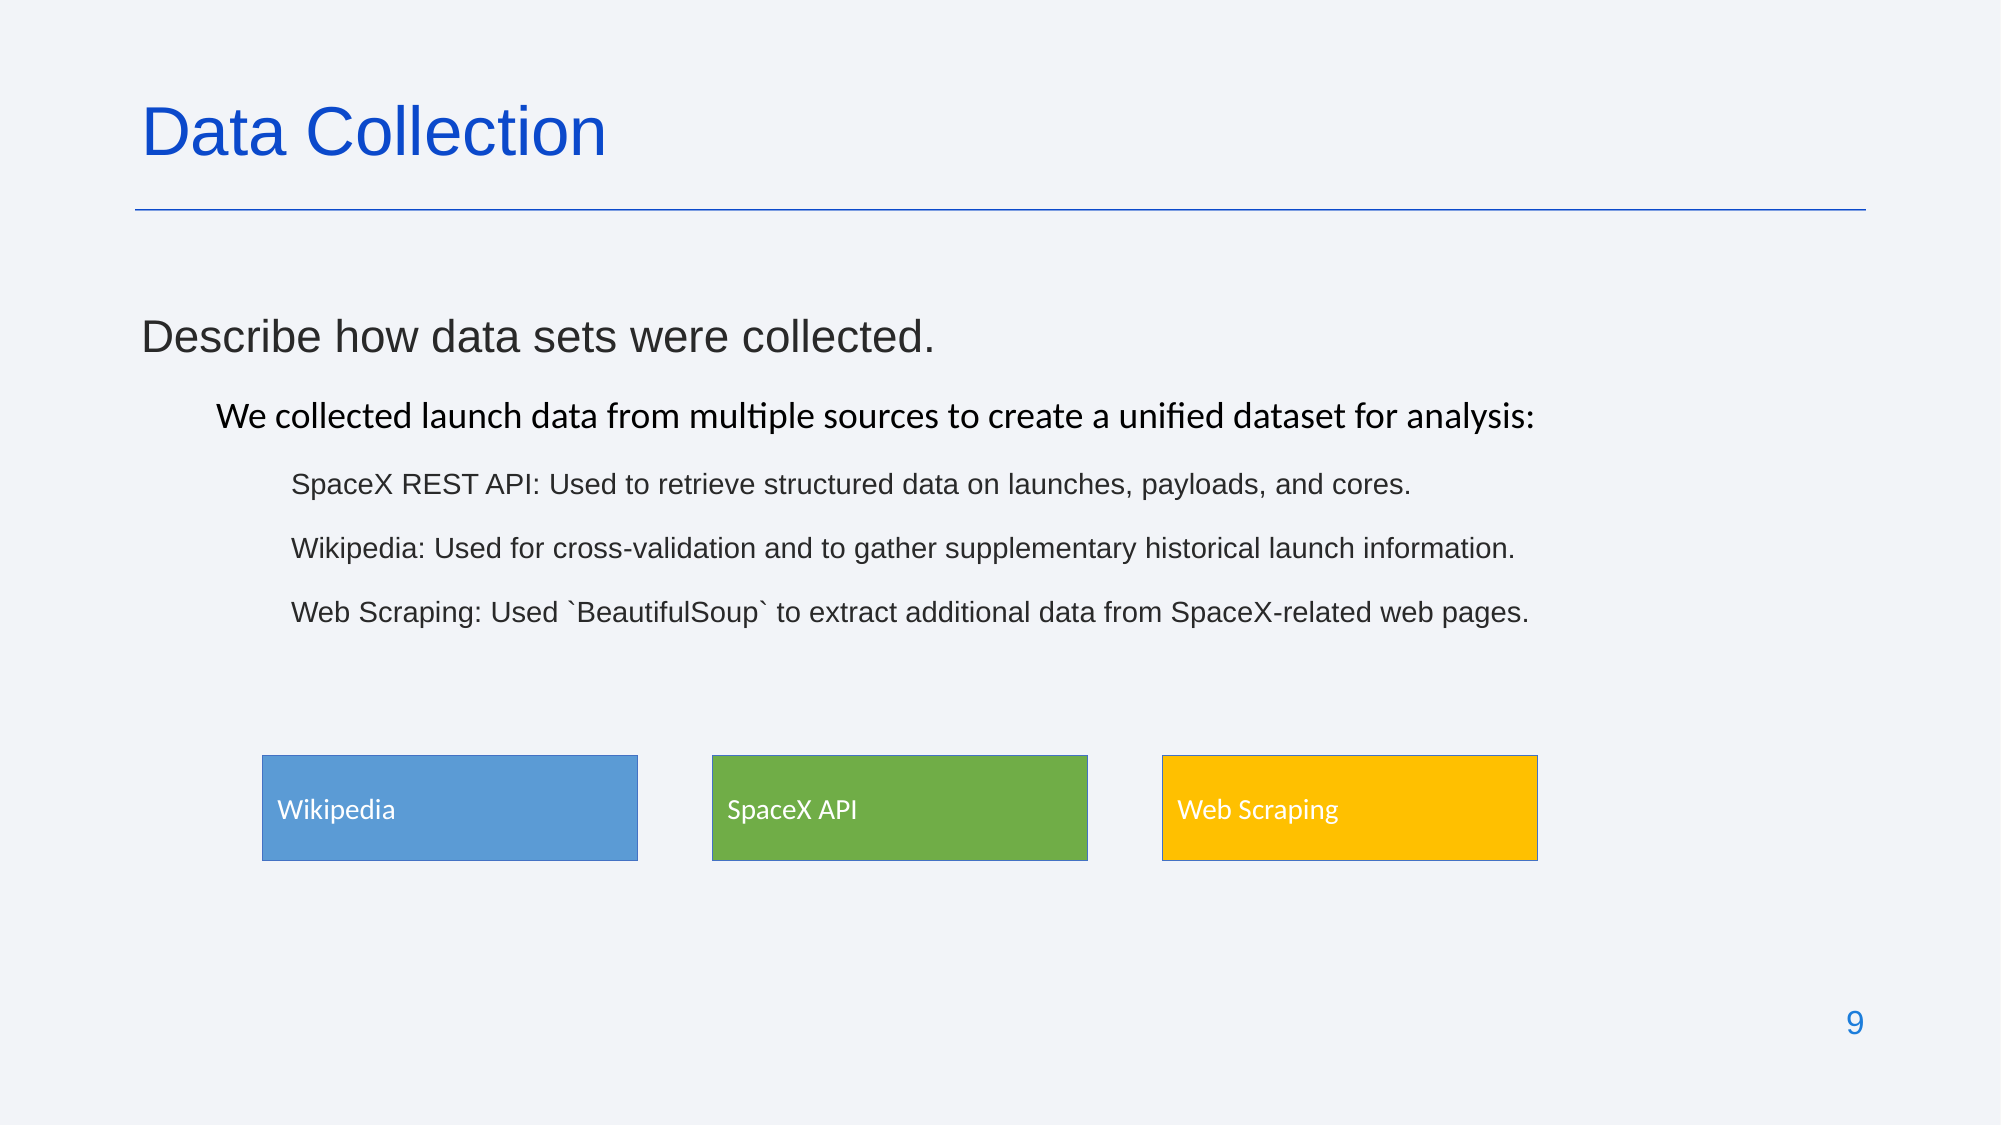

Data Collection
Describe how data sets were collected.
We collected launch data from multiple sources to create a unified dataset for analysis:
SpaceX REST API: Used to retrieve structured data on launches, payloads, and cores.
Wikipedia: Used for cross-validation and to gather supplementary historical launch information.
Web Scraping: Used `BeautifulSoup` to extract additional data from SpaceX-related web pages.

Wikipedia
SpaceX API
Web Scraping
9